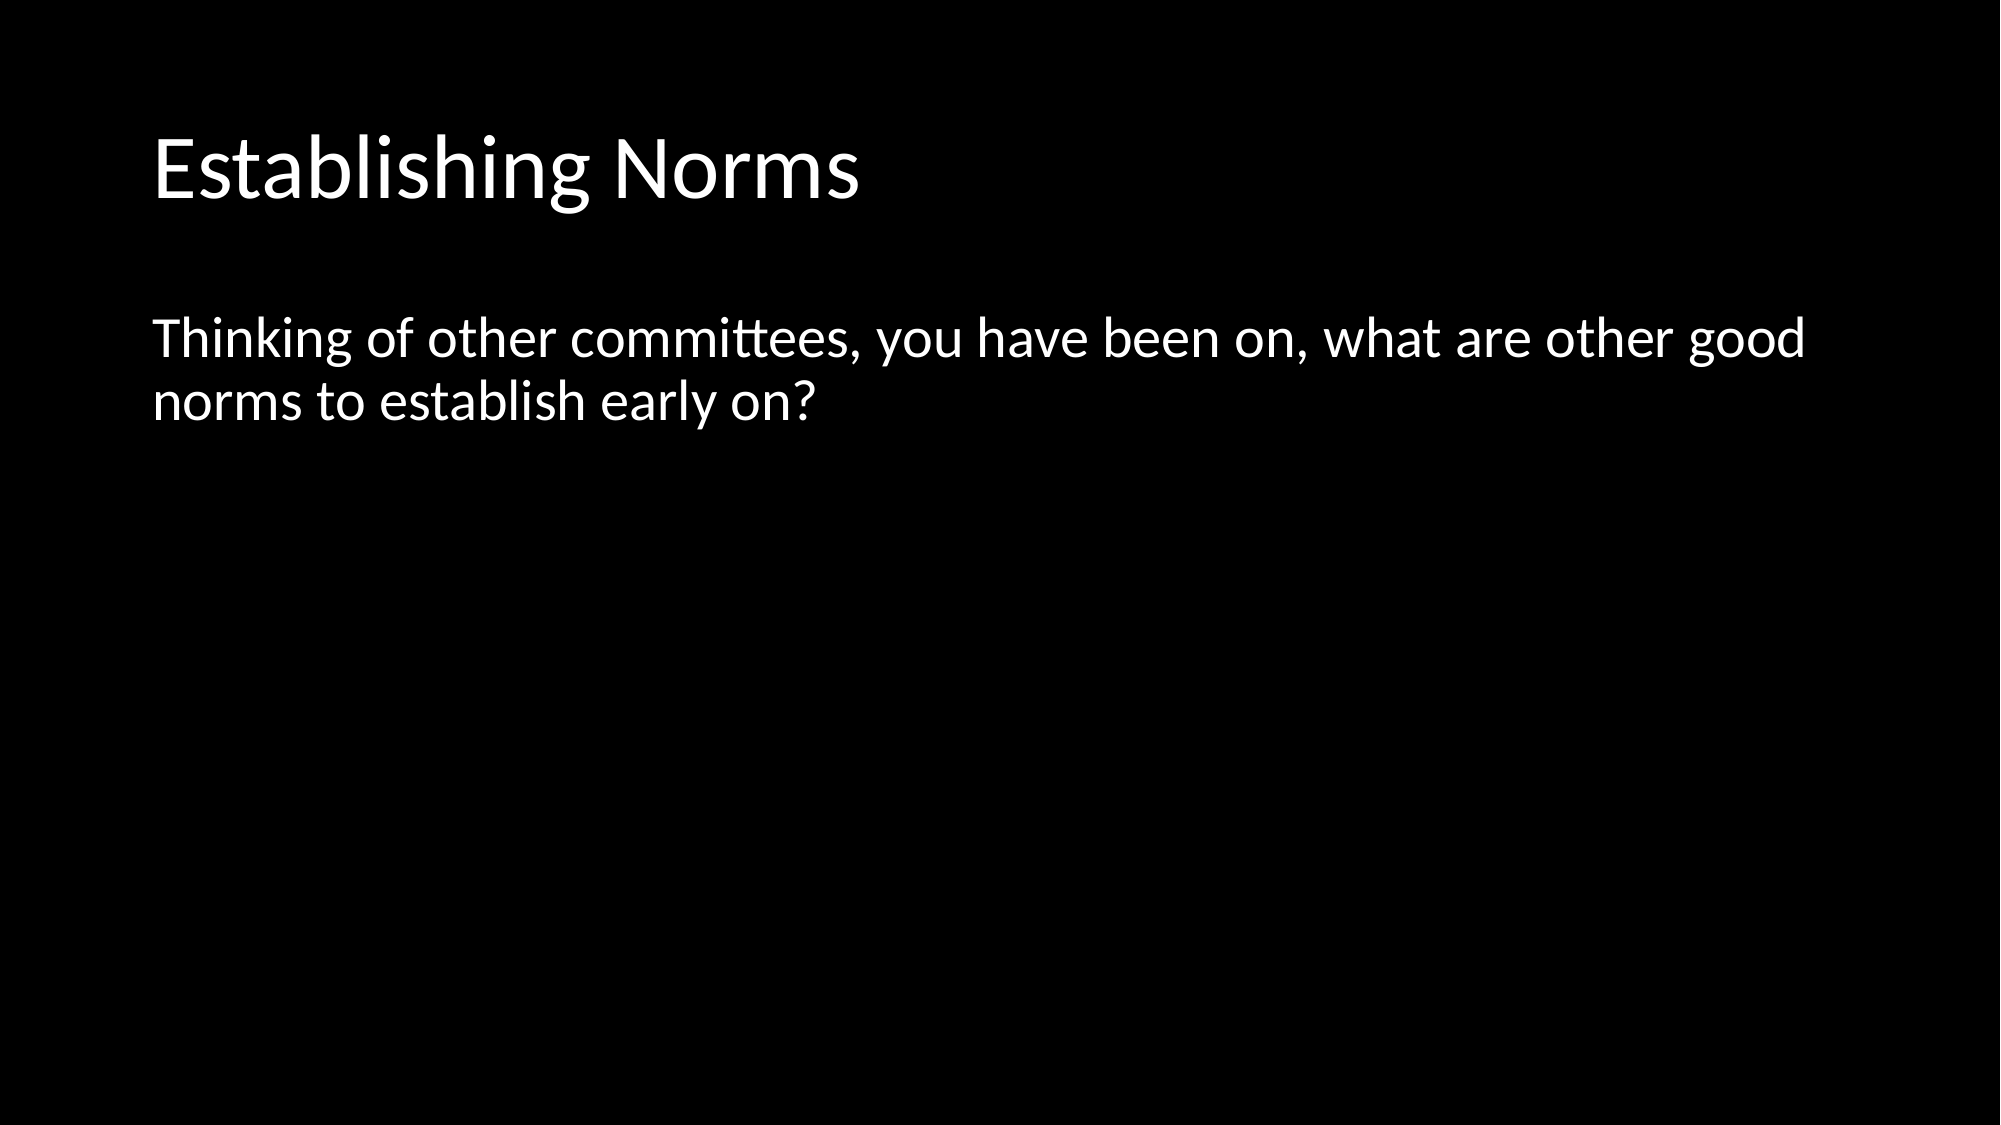

# Establishing Norms
Thinking of other committees, you have been on, what are other good norms to establish early on?